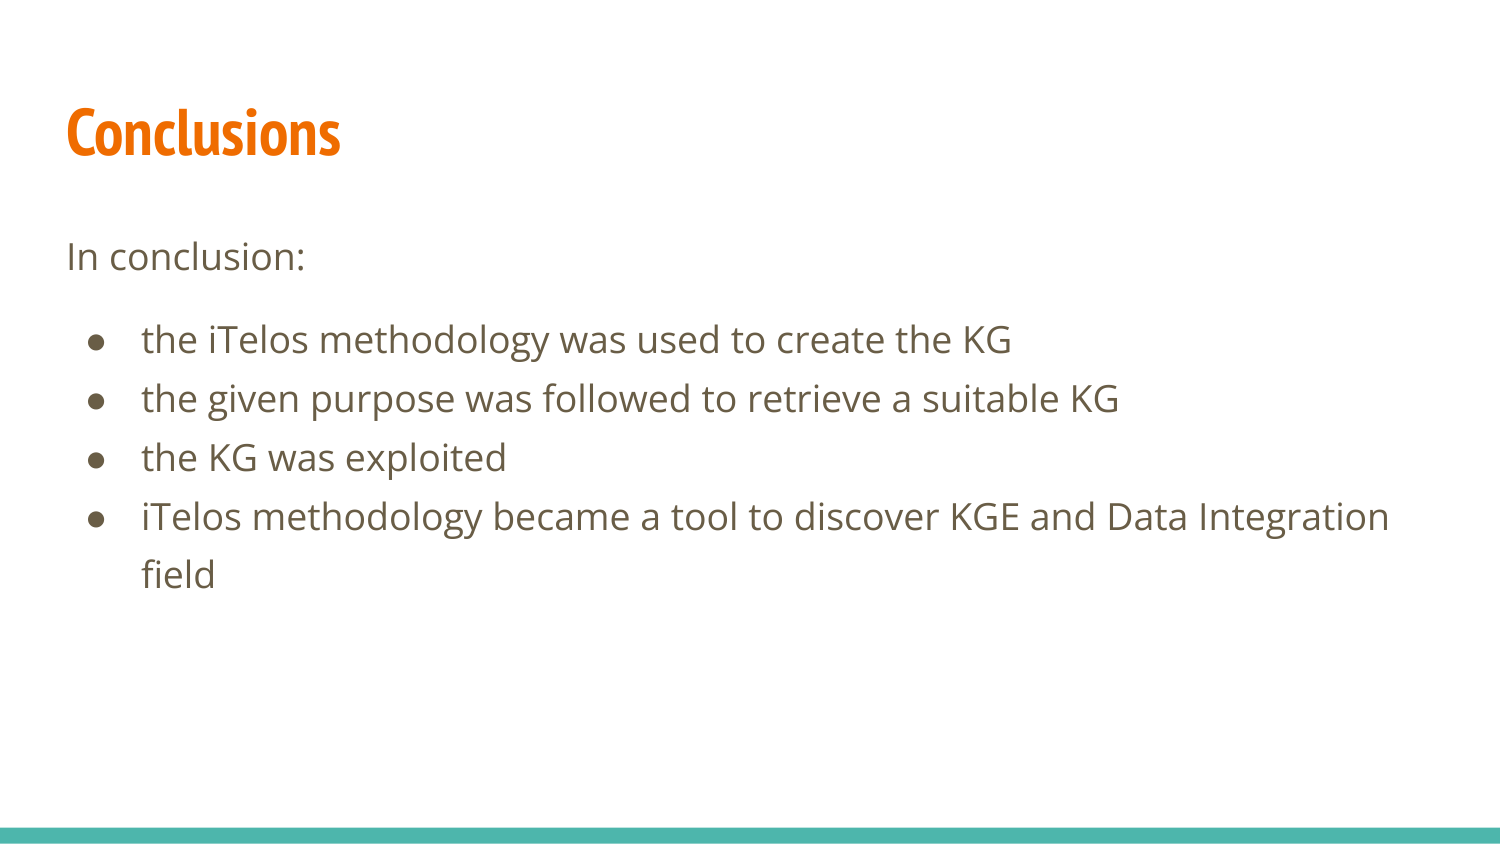

# Conclusions
In conclusion:
the iTelos methodology was used to create the KG
the given purpose was followed to retrieve a suitable KG
the KG was exploited
iTelos methodology became a tool to discover KGE and Data Integration field